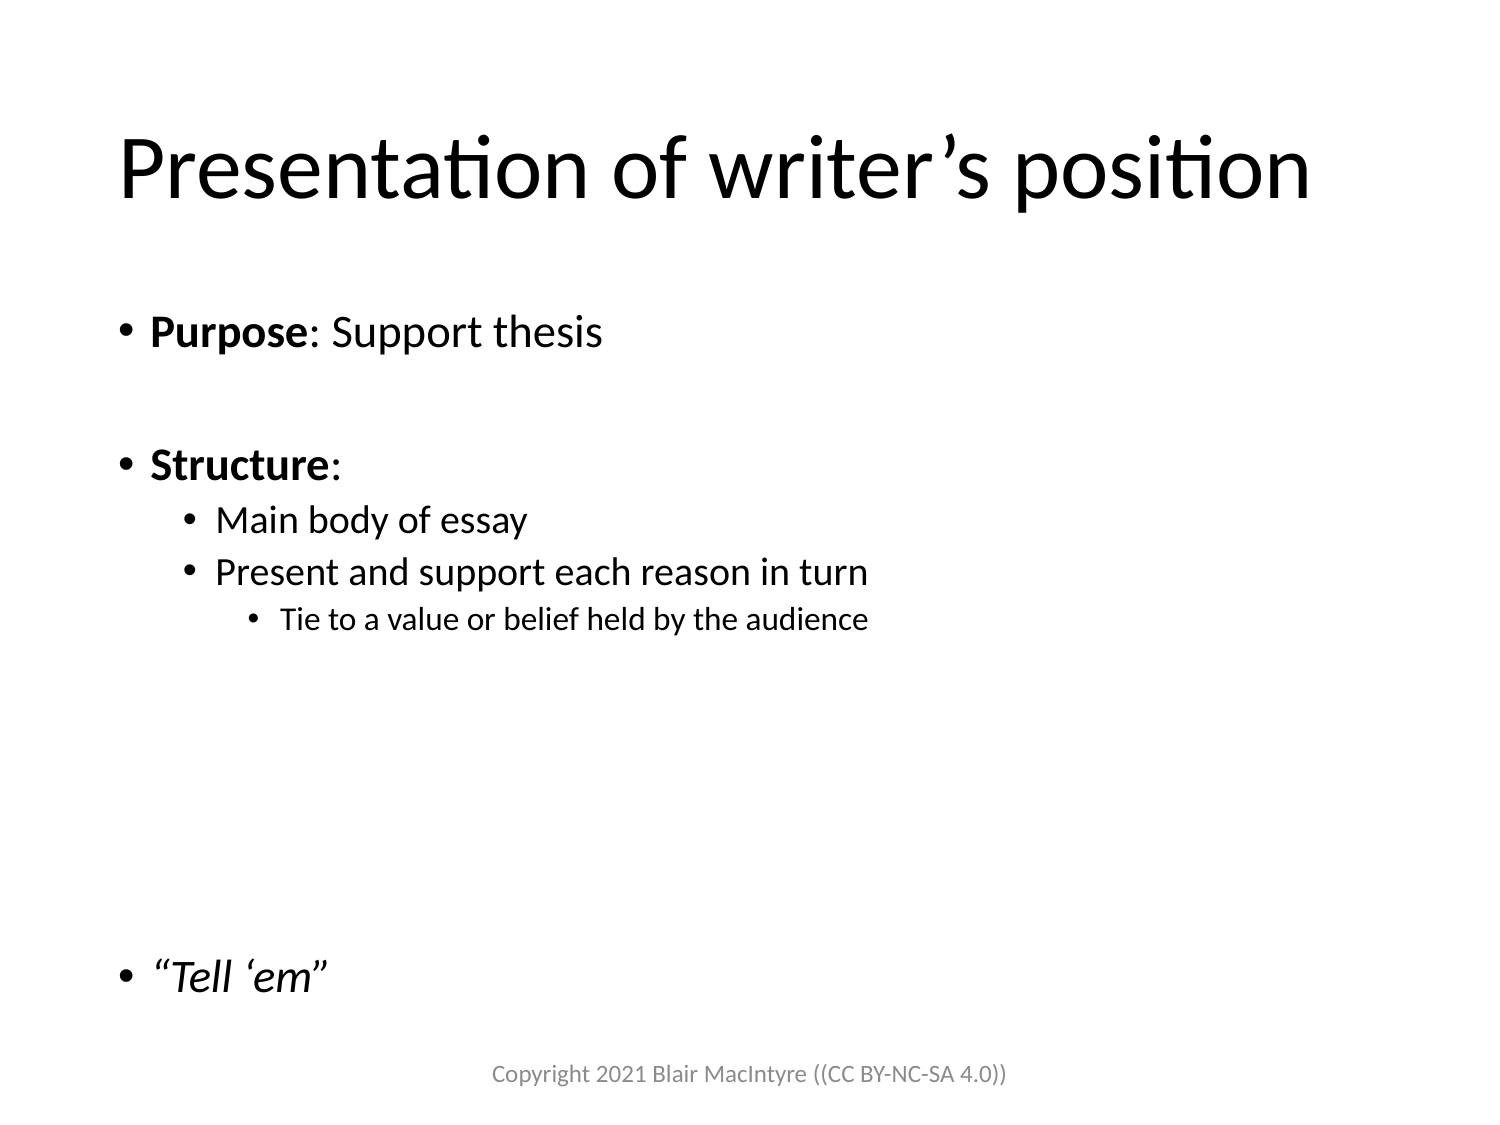

# Presentation of writer’s position
Purpose: Support thesis

Structure:
Main body of essay
Present and support each reason in turn
Tie to a value or belief held by the audience

“Tell ‘em”

Copyright 2021 Blair MacIntyre ((CC BY-NC-SA 4.0))